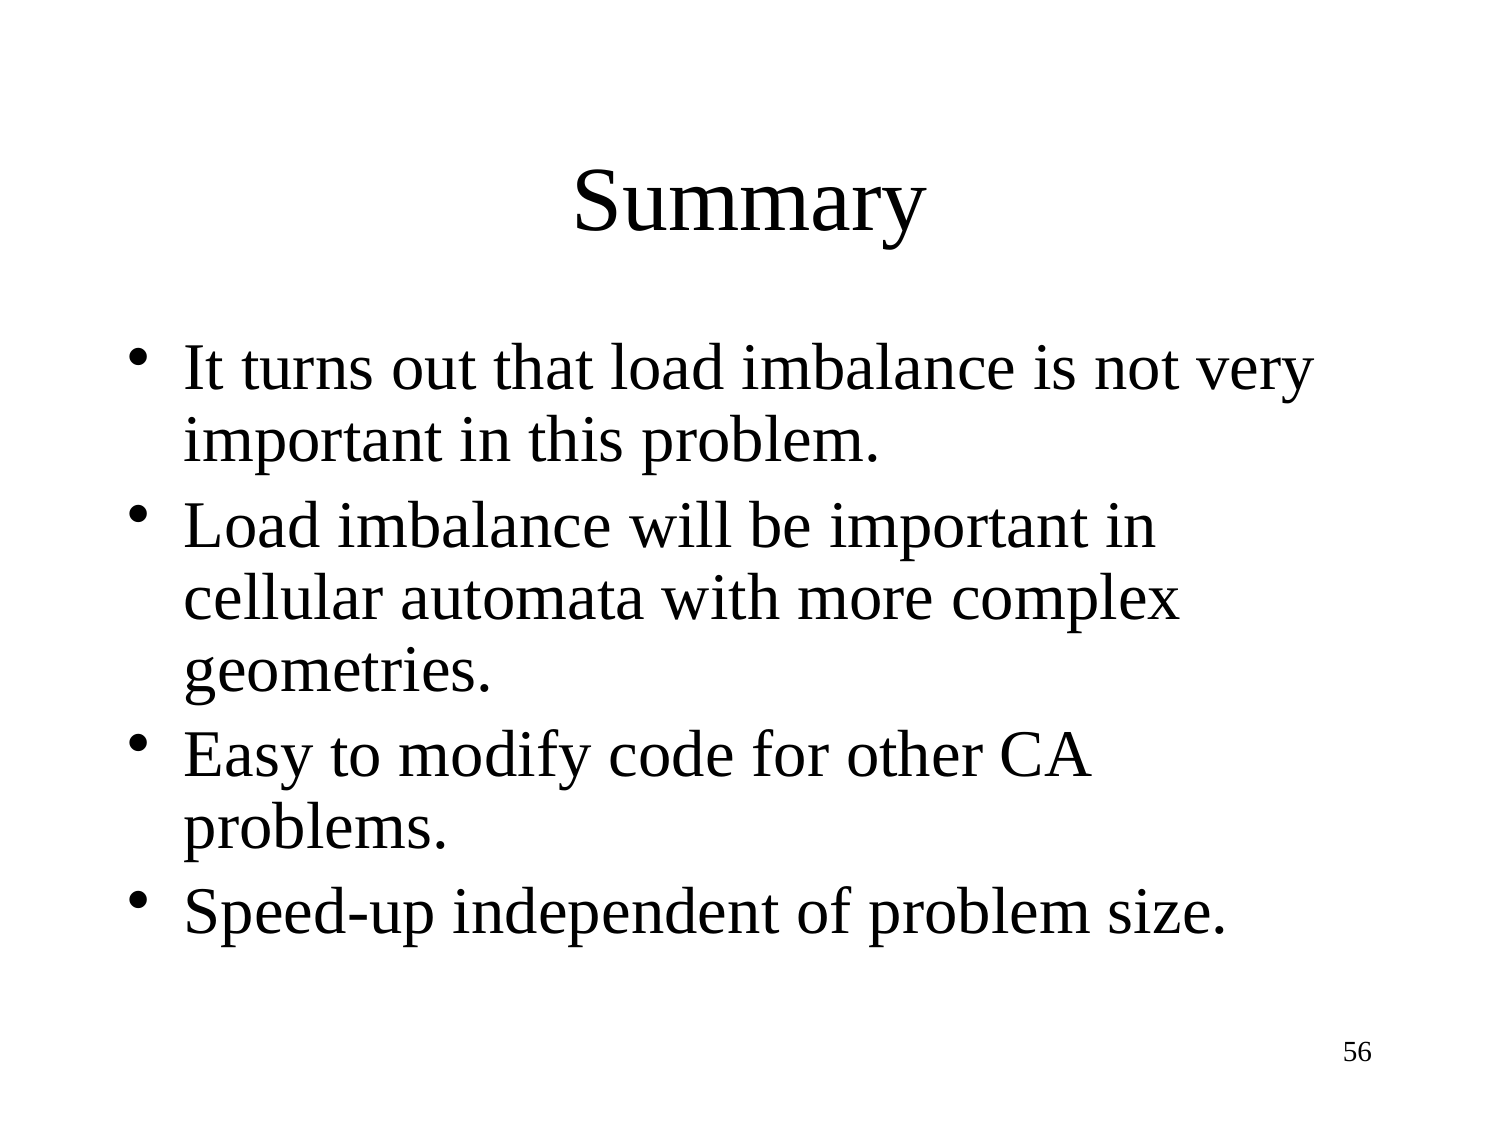

# Summary
It turns out that load imbalance is not very important in this problem.
Load imbalance will be important in cellular automata with more complex geometries.
Easy to modify code for other CA problems.
Speed-up independent of problem size.
56